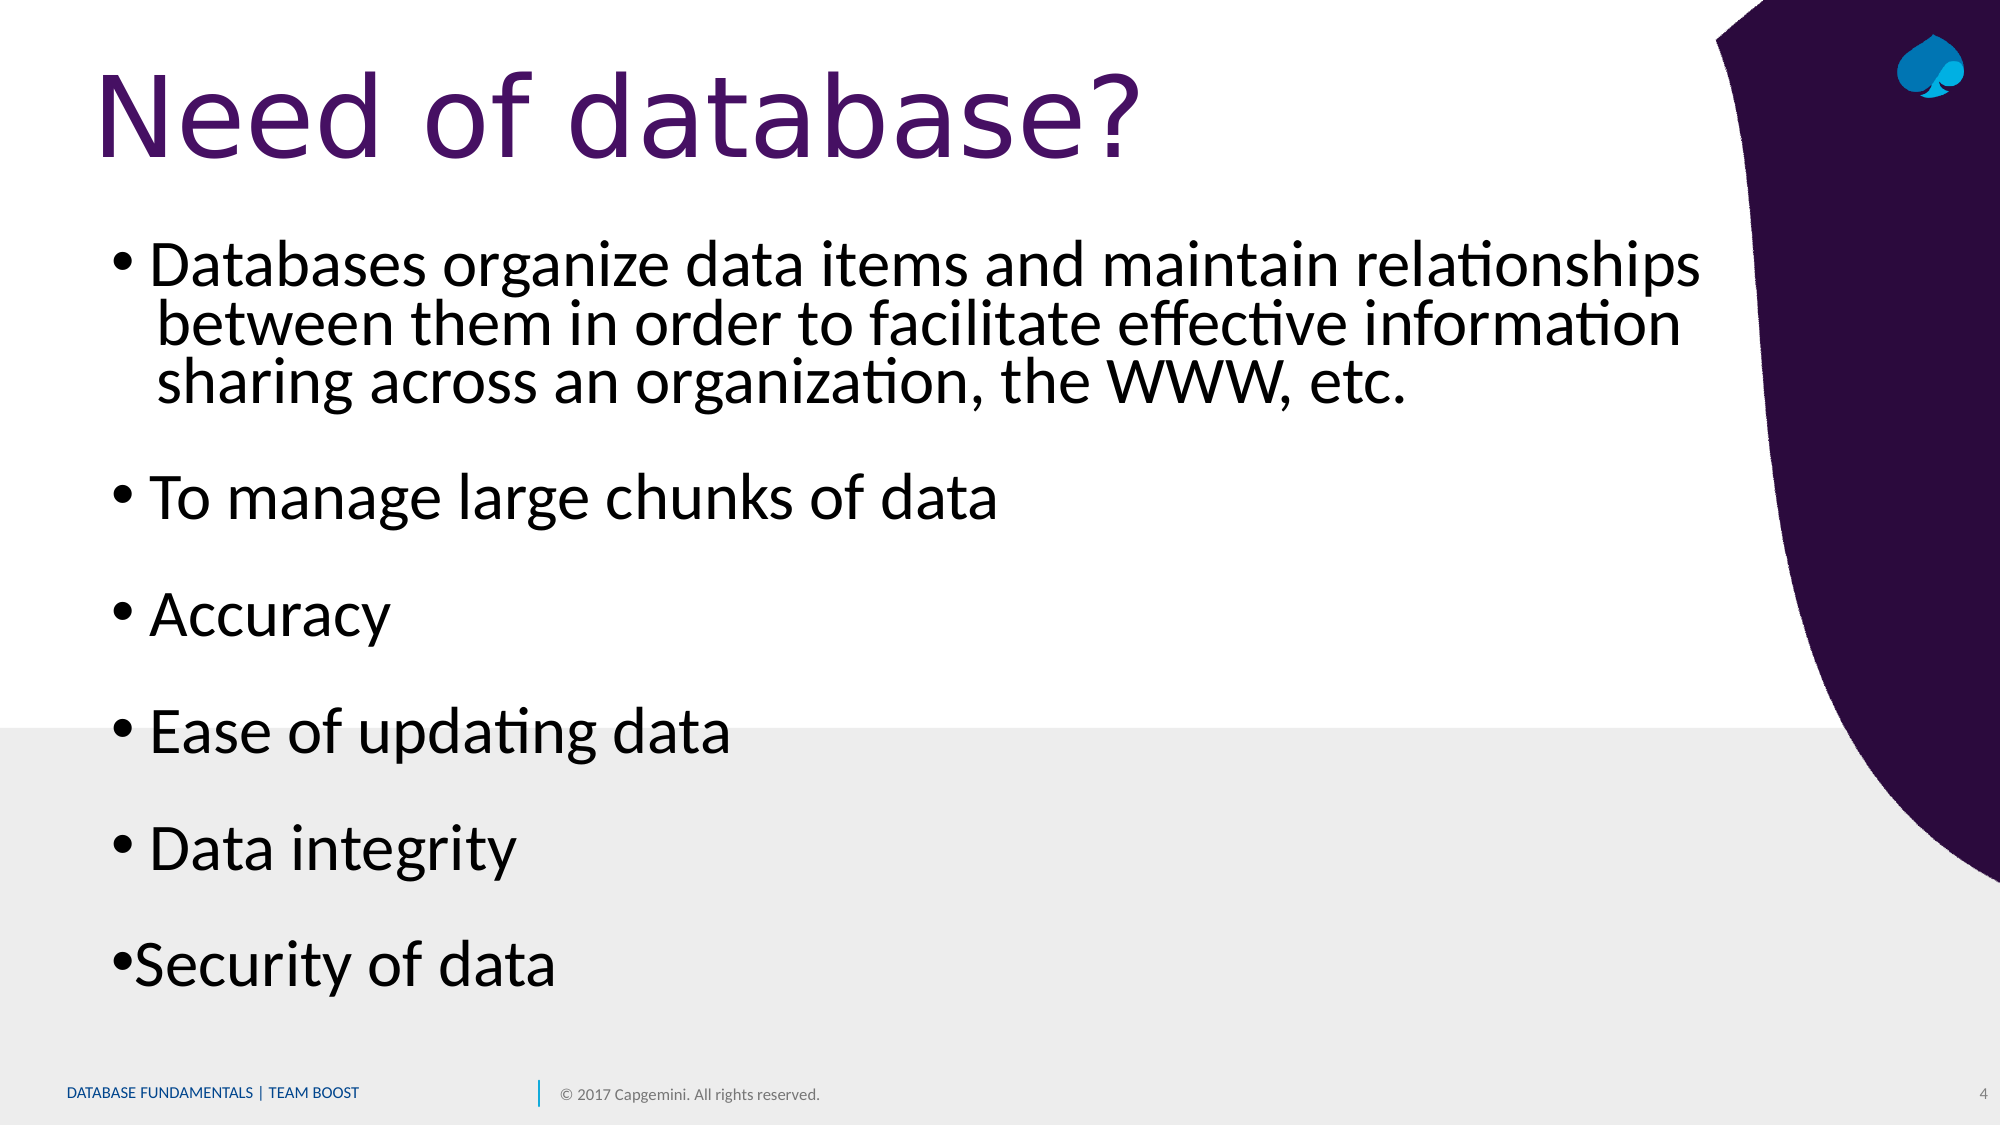

Need of database?
 Databases organize data items and maintain relationships
   between them in order to facilitate effective information
   sharing across an organization, the WWW, etc.

 To manage large chunks of data

 Accuracy

 Ease of updating data

 Data integrity

Security of data